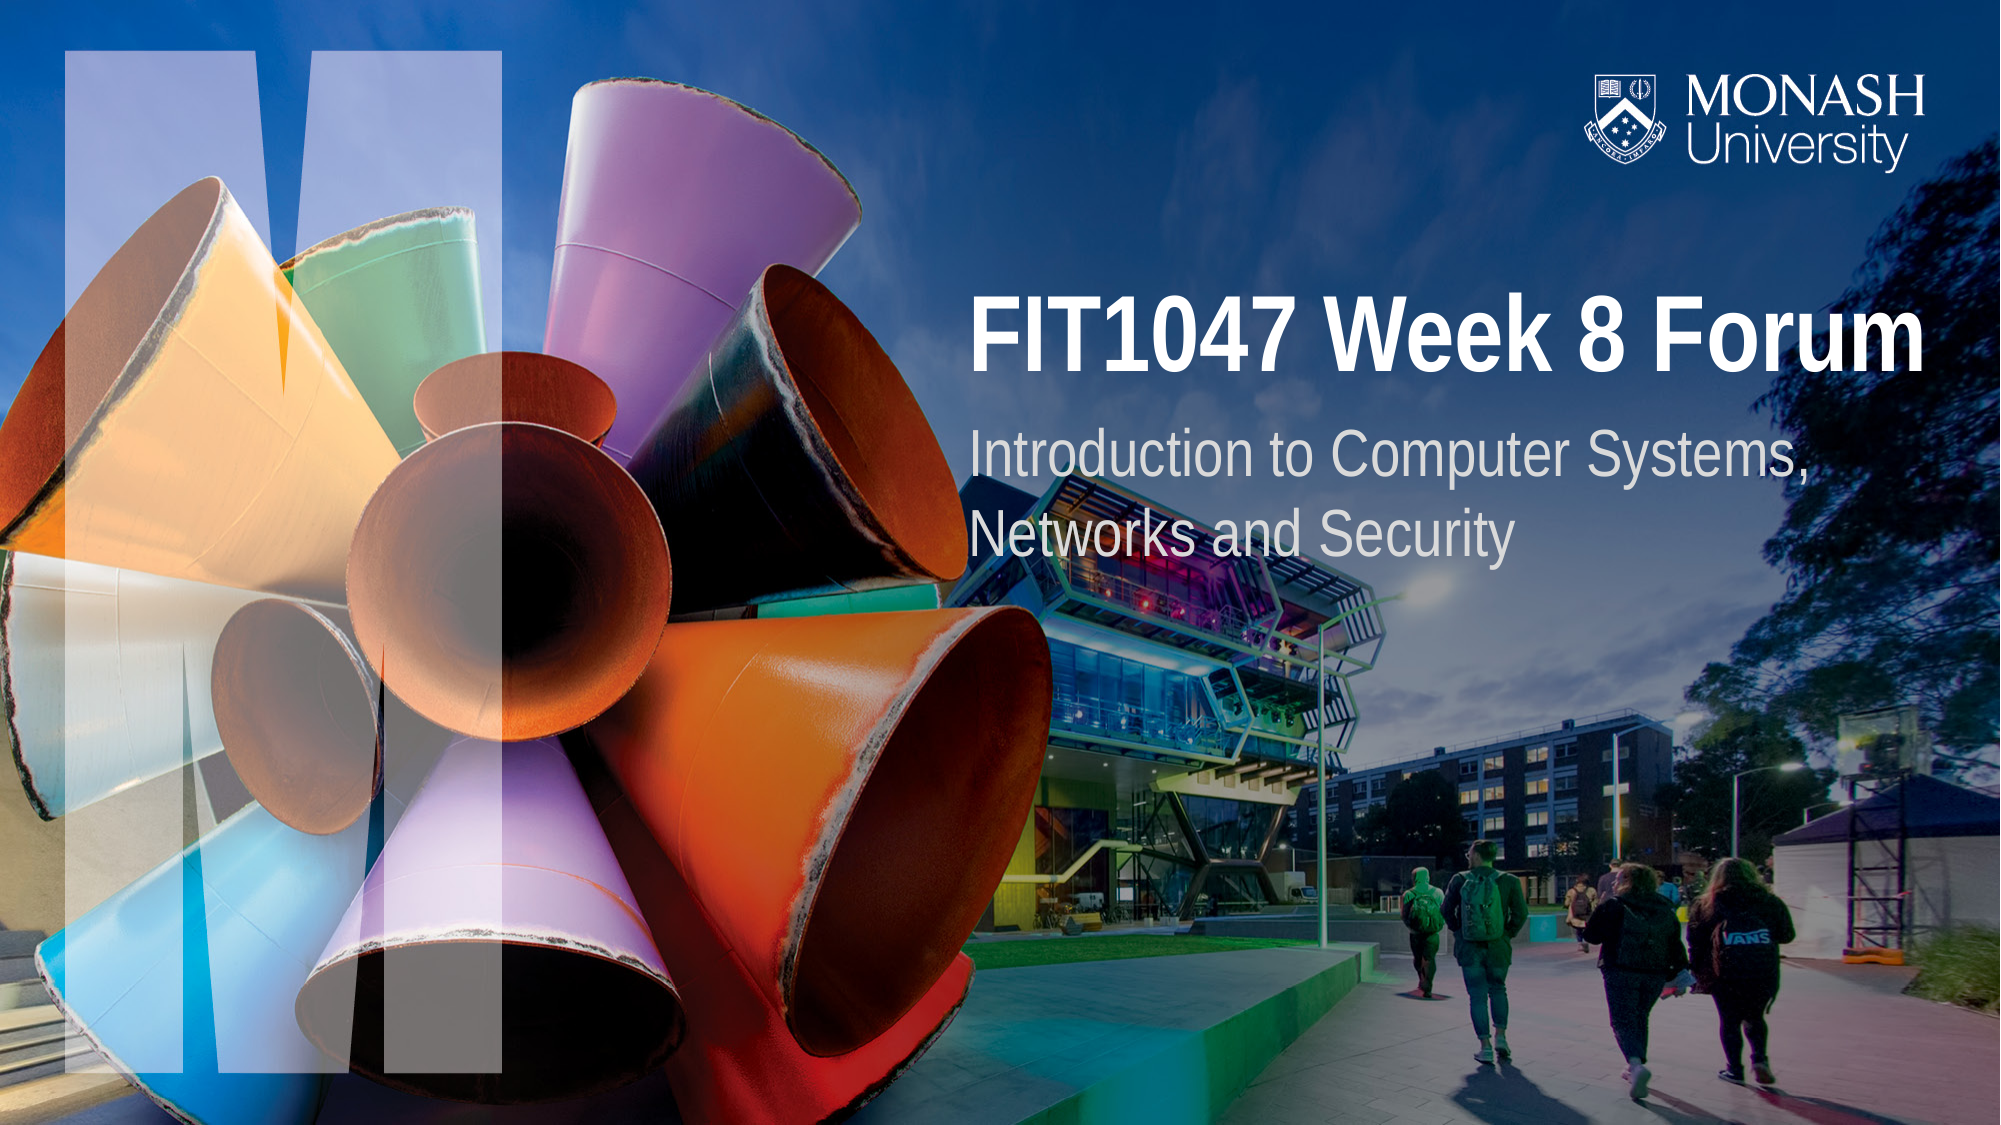

# FIT1047 Week 8 Forum
Introduction to Computer Systems, Networks and Security